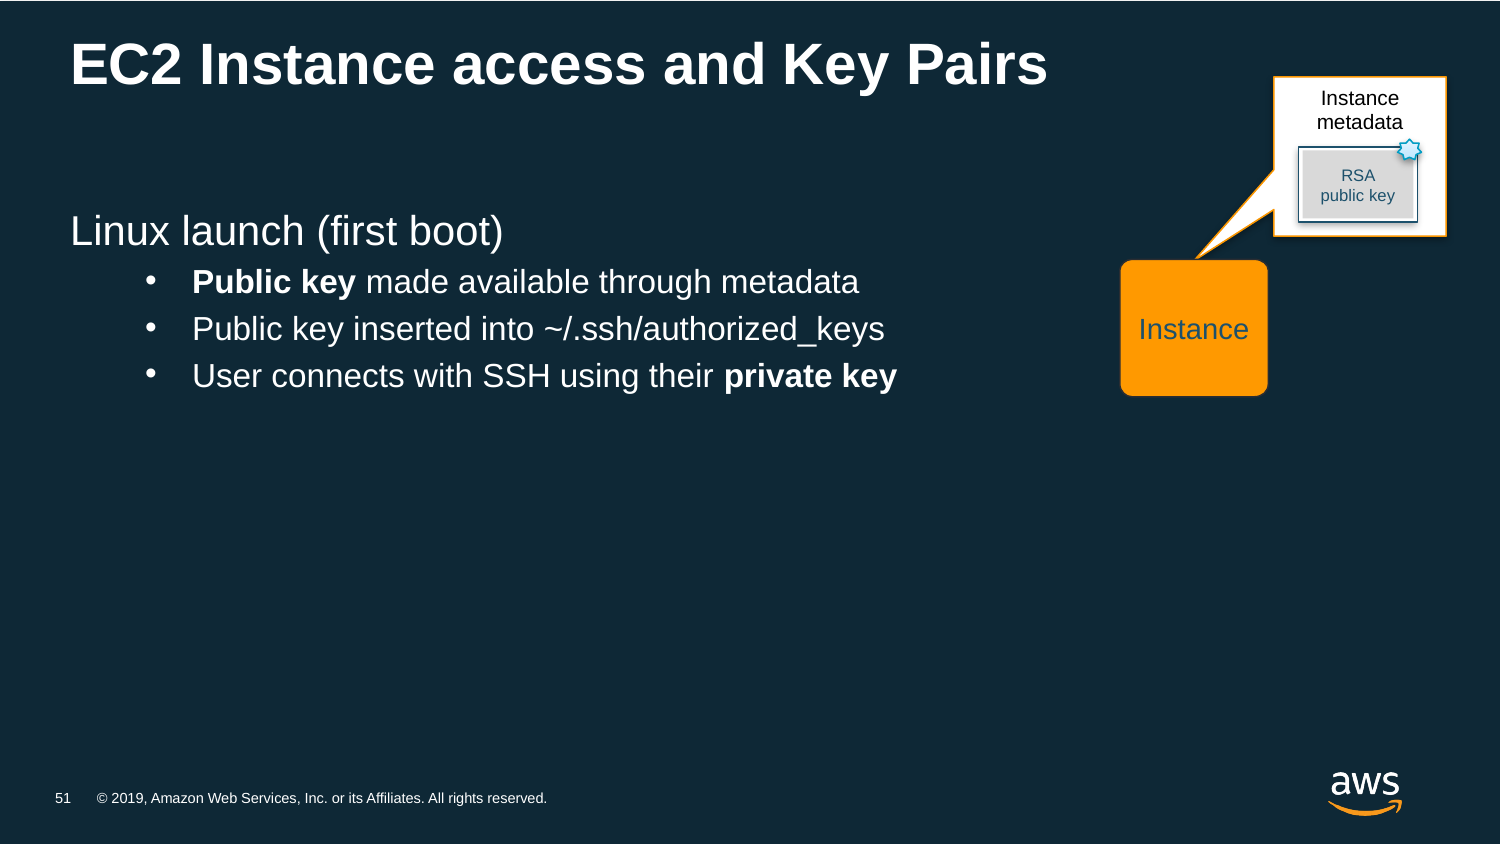

# EC2 Instance access and Key Pairs
Instance metadata

Linux launch (first boot)
Public key made available through metadata
Public key inserted into ~/.ssh/authorized_keys
User connects with SSH using their private key

RSA public key
Instance